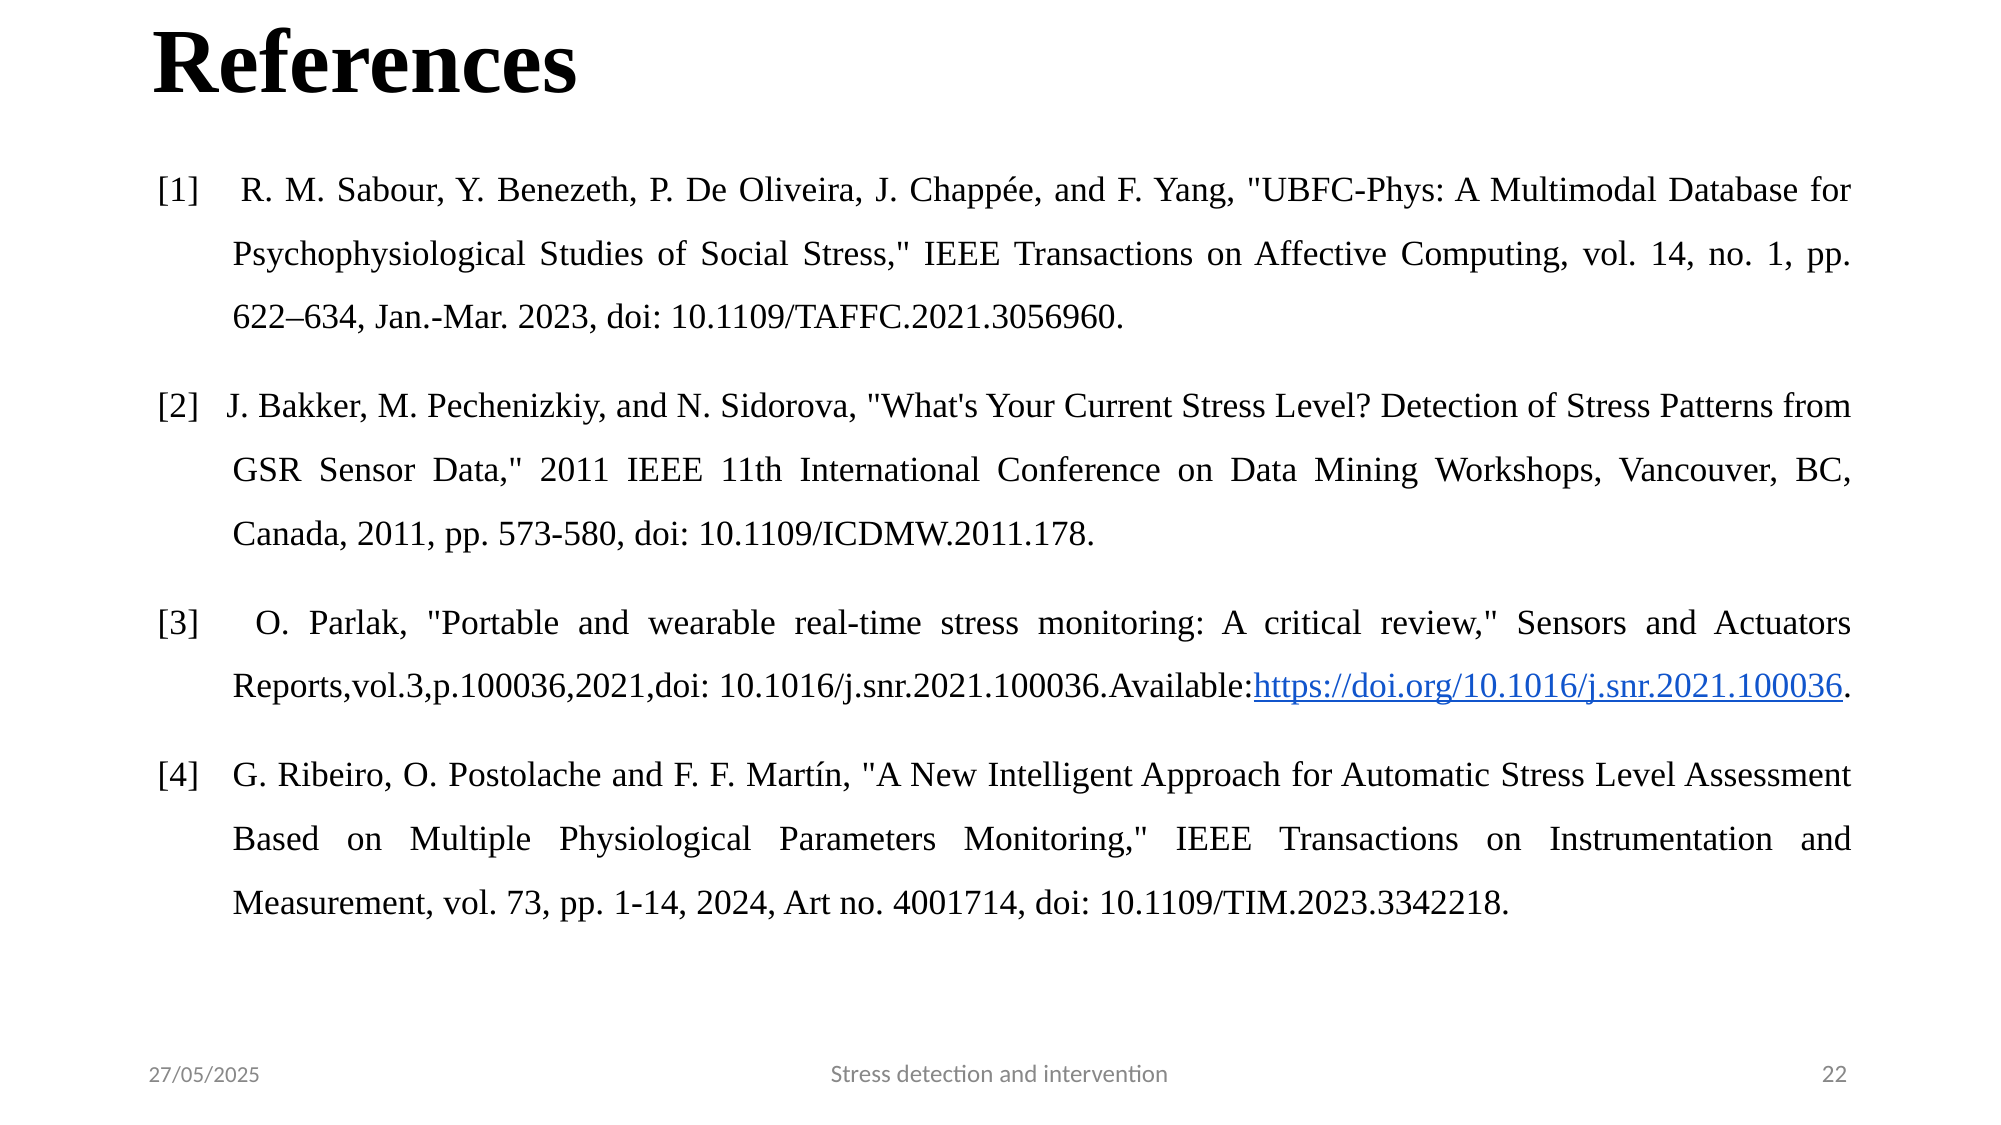

# References
[1]   	R. M. Sabour, Y. Benezeth, P. De Oliveira, J. Chappée, and F. Yang, "UBFC-Phys: A Multimodal Database for Psychophysiological Studies of Social Stress," IEEE Transactions on Affective Computing, vol. 14, no. 1, pp. 622–634, Jan.-Mar. 2023, doi: 10.1109/TAFFC.2021.3056960.
[2]   J. Bakker, M. Pechenizkiy, and N. Sidorova, "What's Your Current Stress Level? Detection of Stress Patterns from GSR Sensor Data," 2011 IEEE 11th International Conference on Data Mining Workshops, Vancouver, BC, Canada, 2011, pp. 573-580, doi: 10.1109/ICDMW.2011.178.
[3]   O. Parlak, "Portable and wearable real-time stress monitoring: A critical review," Sensors and Actuators Reports,vol.3,p.100036,2021,doi: 10.1016/j.snr.2021.100036.Available:https://doi.org/10.1016/j.snr.2021.100036.
[4]	G. Ribeiro, O. Postolache and F. F. Martín, "A New Intelligent Approach for Automatic Stress Level Assessment Based on Multiple Physiological Parameters Monitoring," IEEE Transactions on Instrumentation and Measurement, vol. 73, pp. 1-14, 2024, Art no. 4001714, doi: 10.1109/TIM.2023.3342218.

Stress detection and intervention
22
27/05/2025